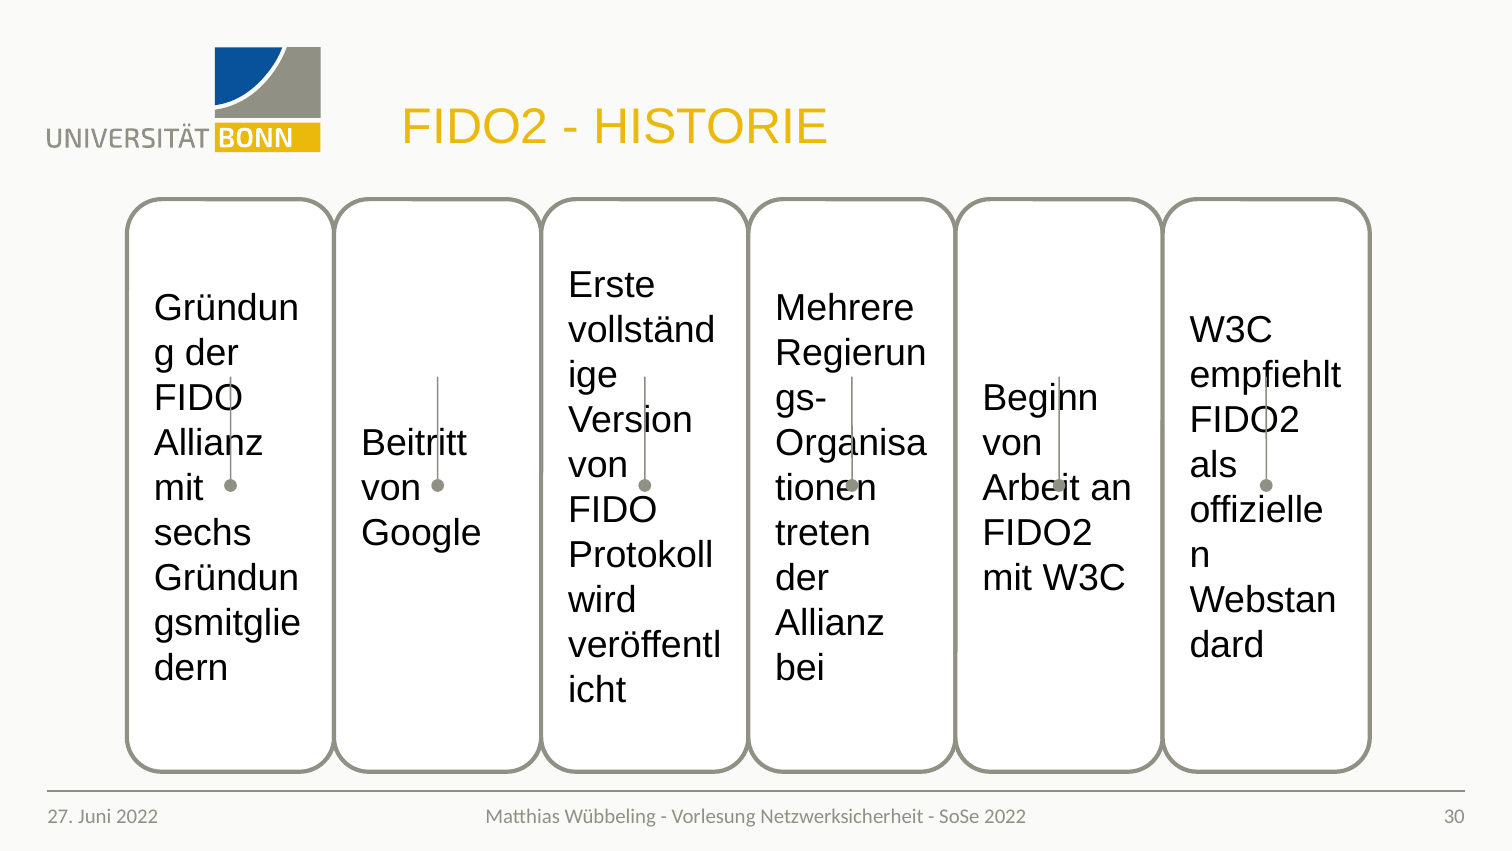

# FIDO2 - Historie
Juli 2012
April 2013
Dezember 2014
Juli 2015
März 2019
Februar 2016
27. Juni 2022
30
Matthias Wübbeling - Vorlesung Netzwerksicherheit - SoSe 2022